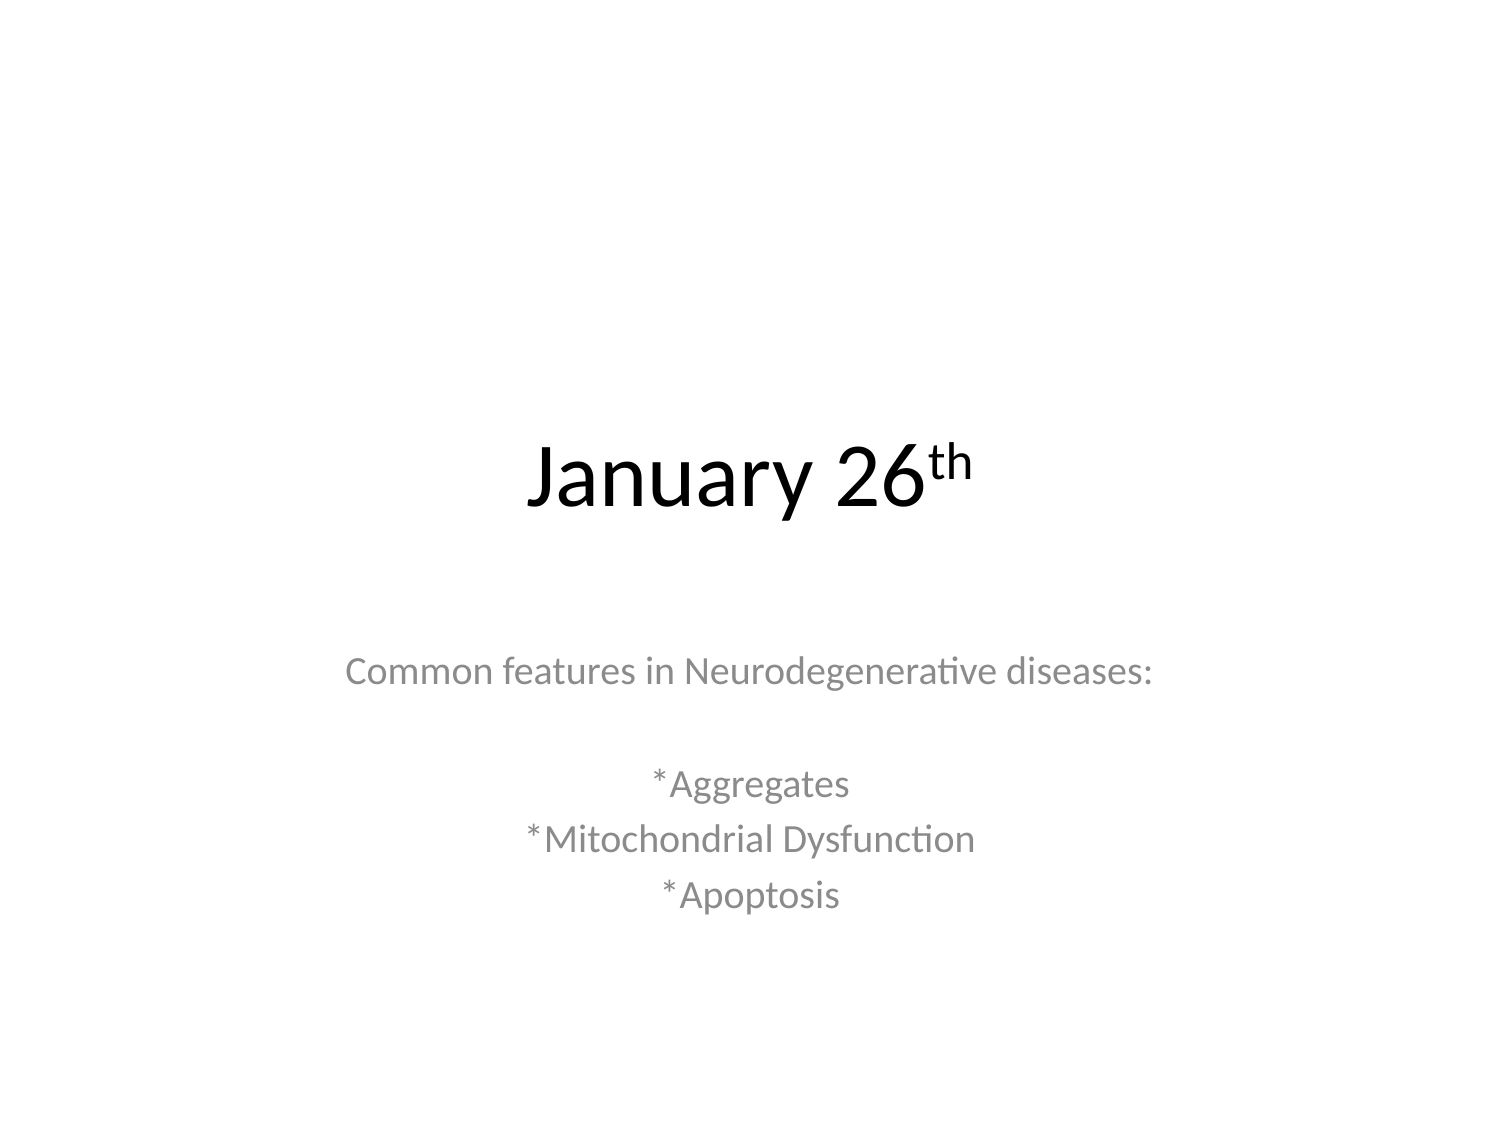

# January 26th
Common features in Neurodegenerative diseases:

*Aggregates
*Mitochondrial Dysfunction
*Apoptosis